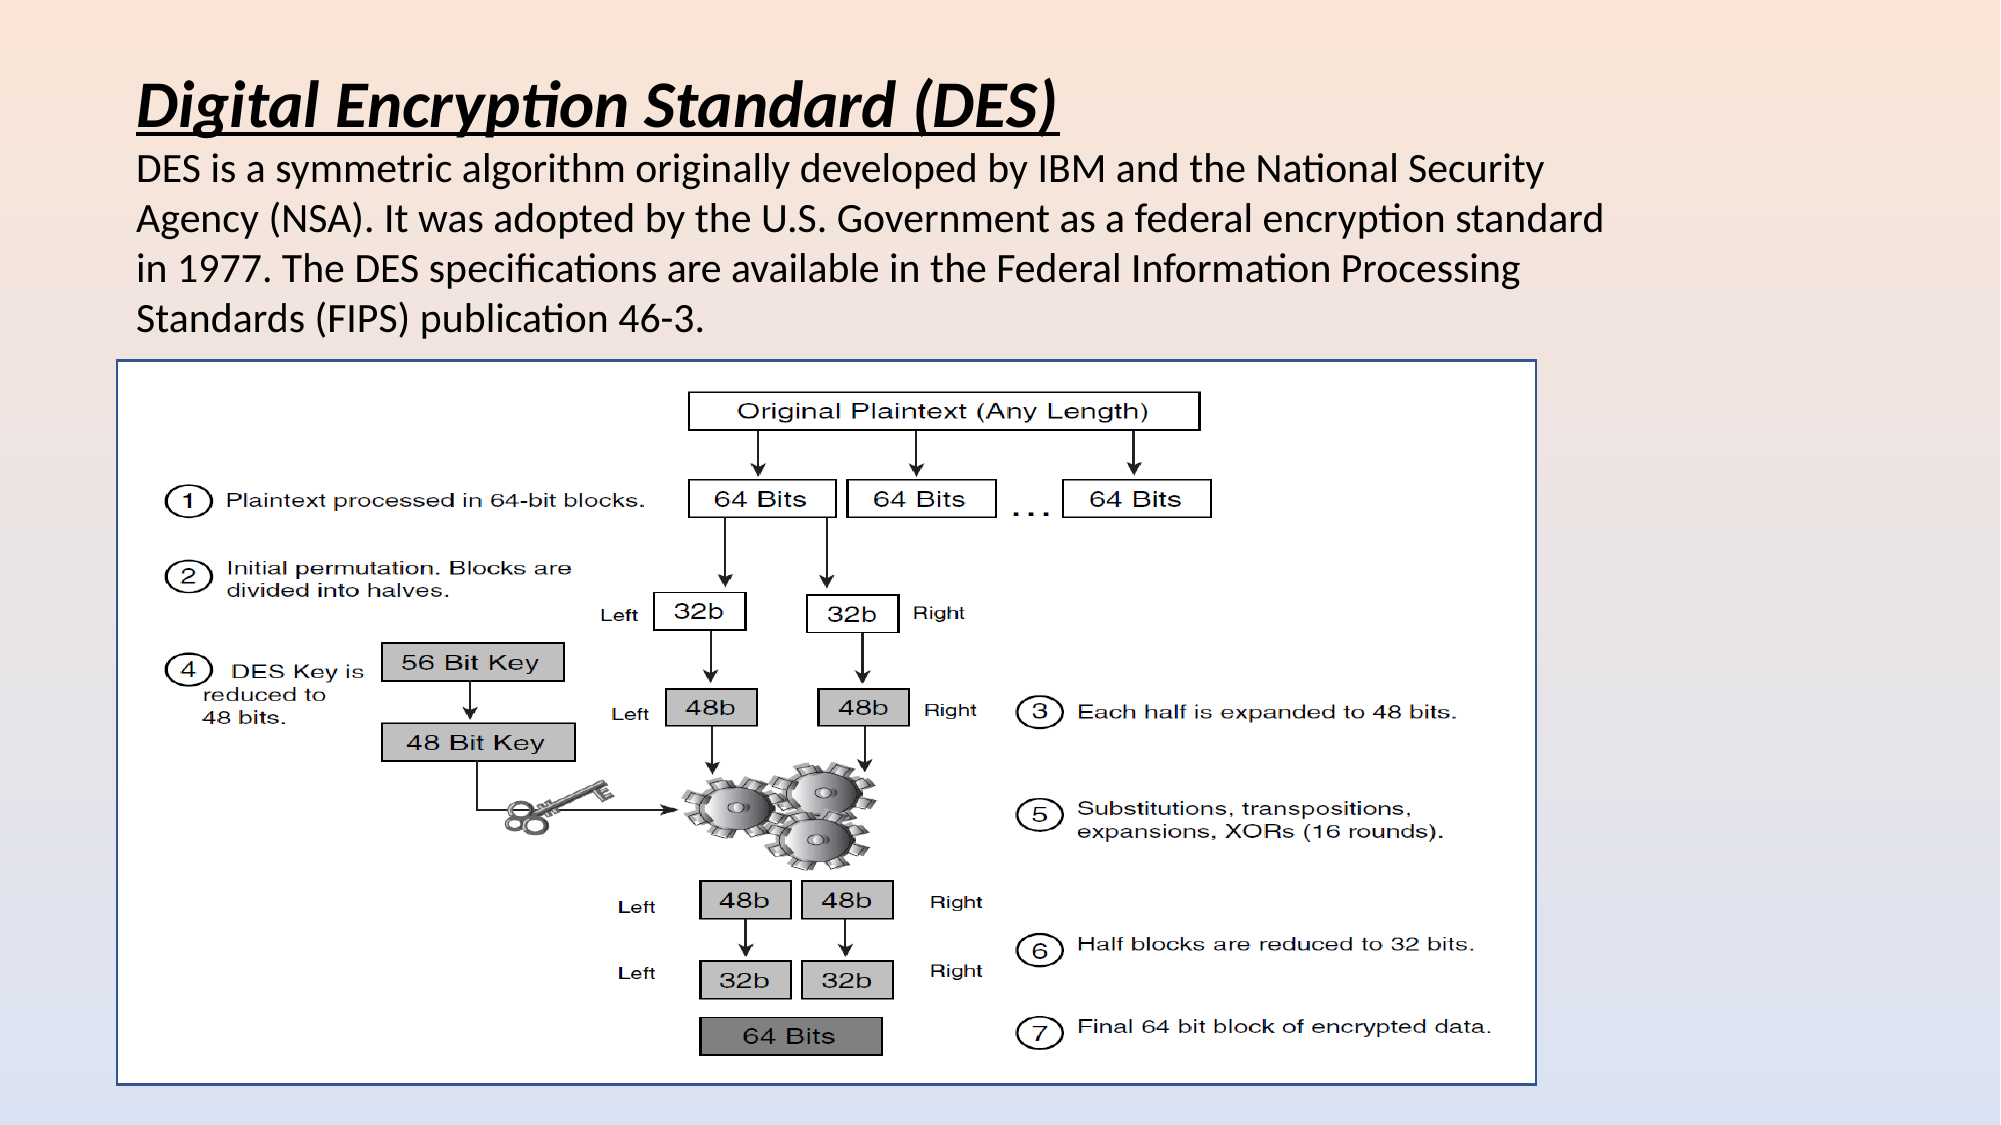

Digital Encryption Standard (DES)
DES is a symmetric algorithm originally developed by IBM and the National Security
Agency (NSA). It was adopted by the U.S. Government as a federal encryption standard
in 1977. The DES specifications are available in the Federal Information Processing
Standards (FIPS) publication 46-3.